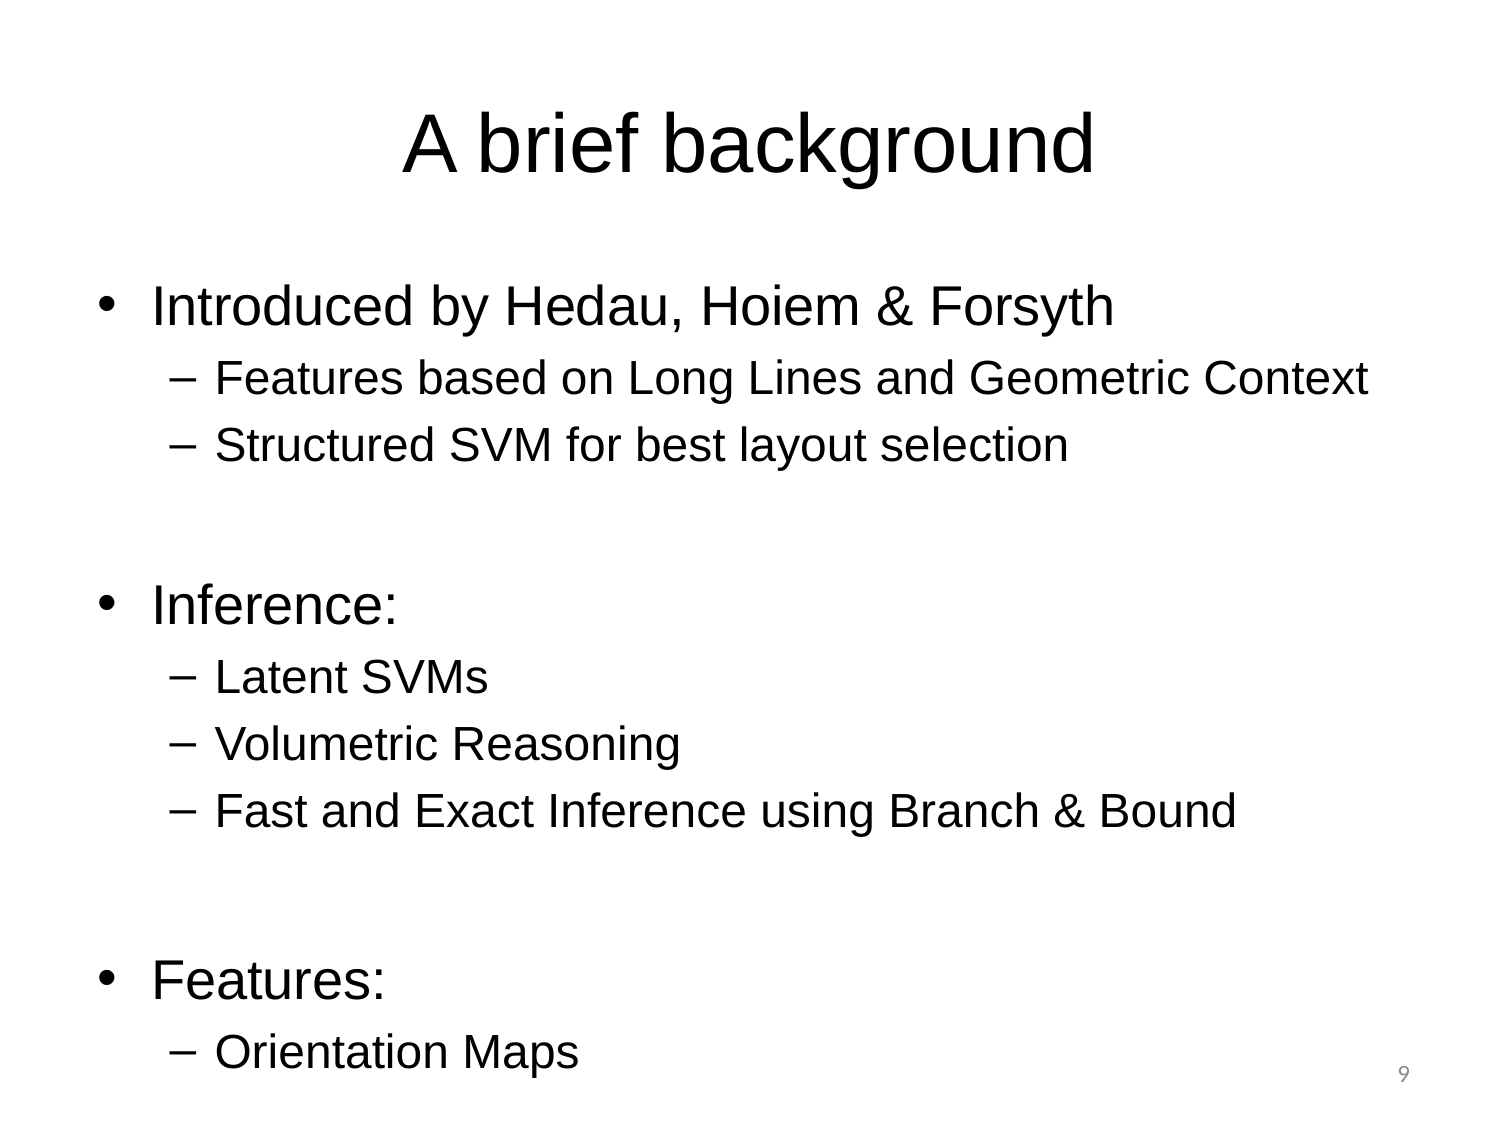

# A brief background
Introduced by Hedau, Hoiem & Forsyth
Features based on Long Lines and Geometric Context
Structured SVM for best layout selection

Inference:
Latent SVMs
Volumetric Reasoning
Fast and Exact Inference using Branch & Bound

Features:
Orientation Maps

9